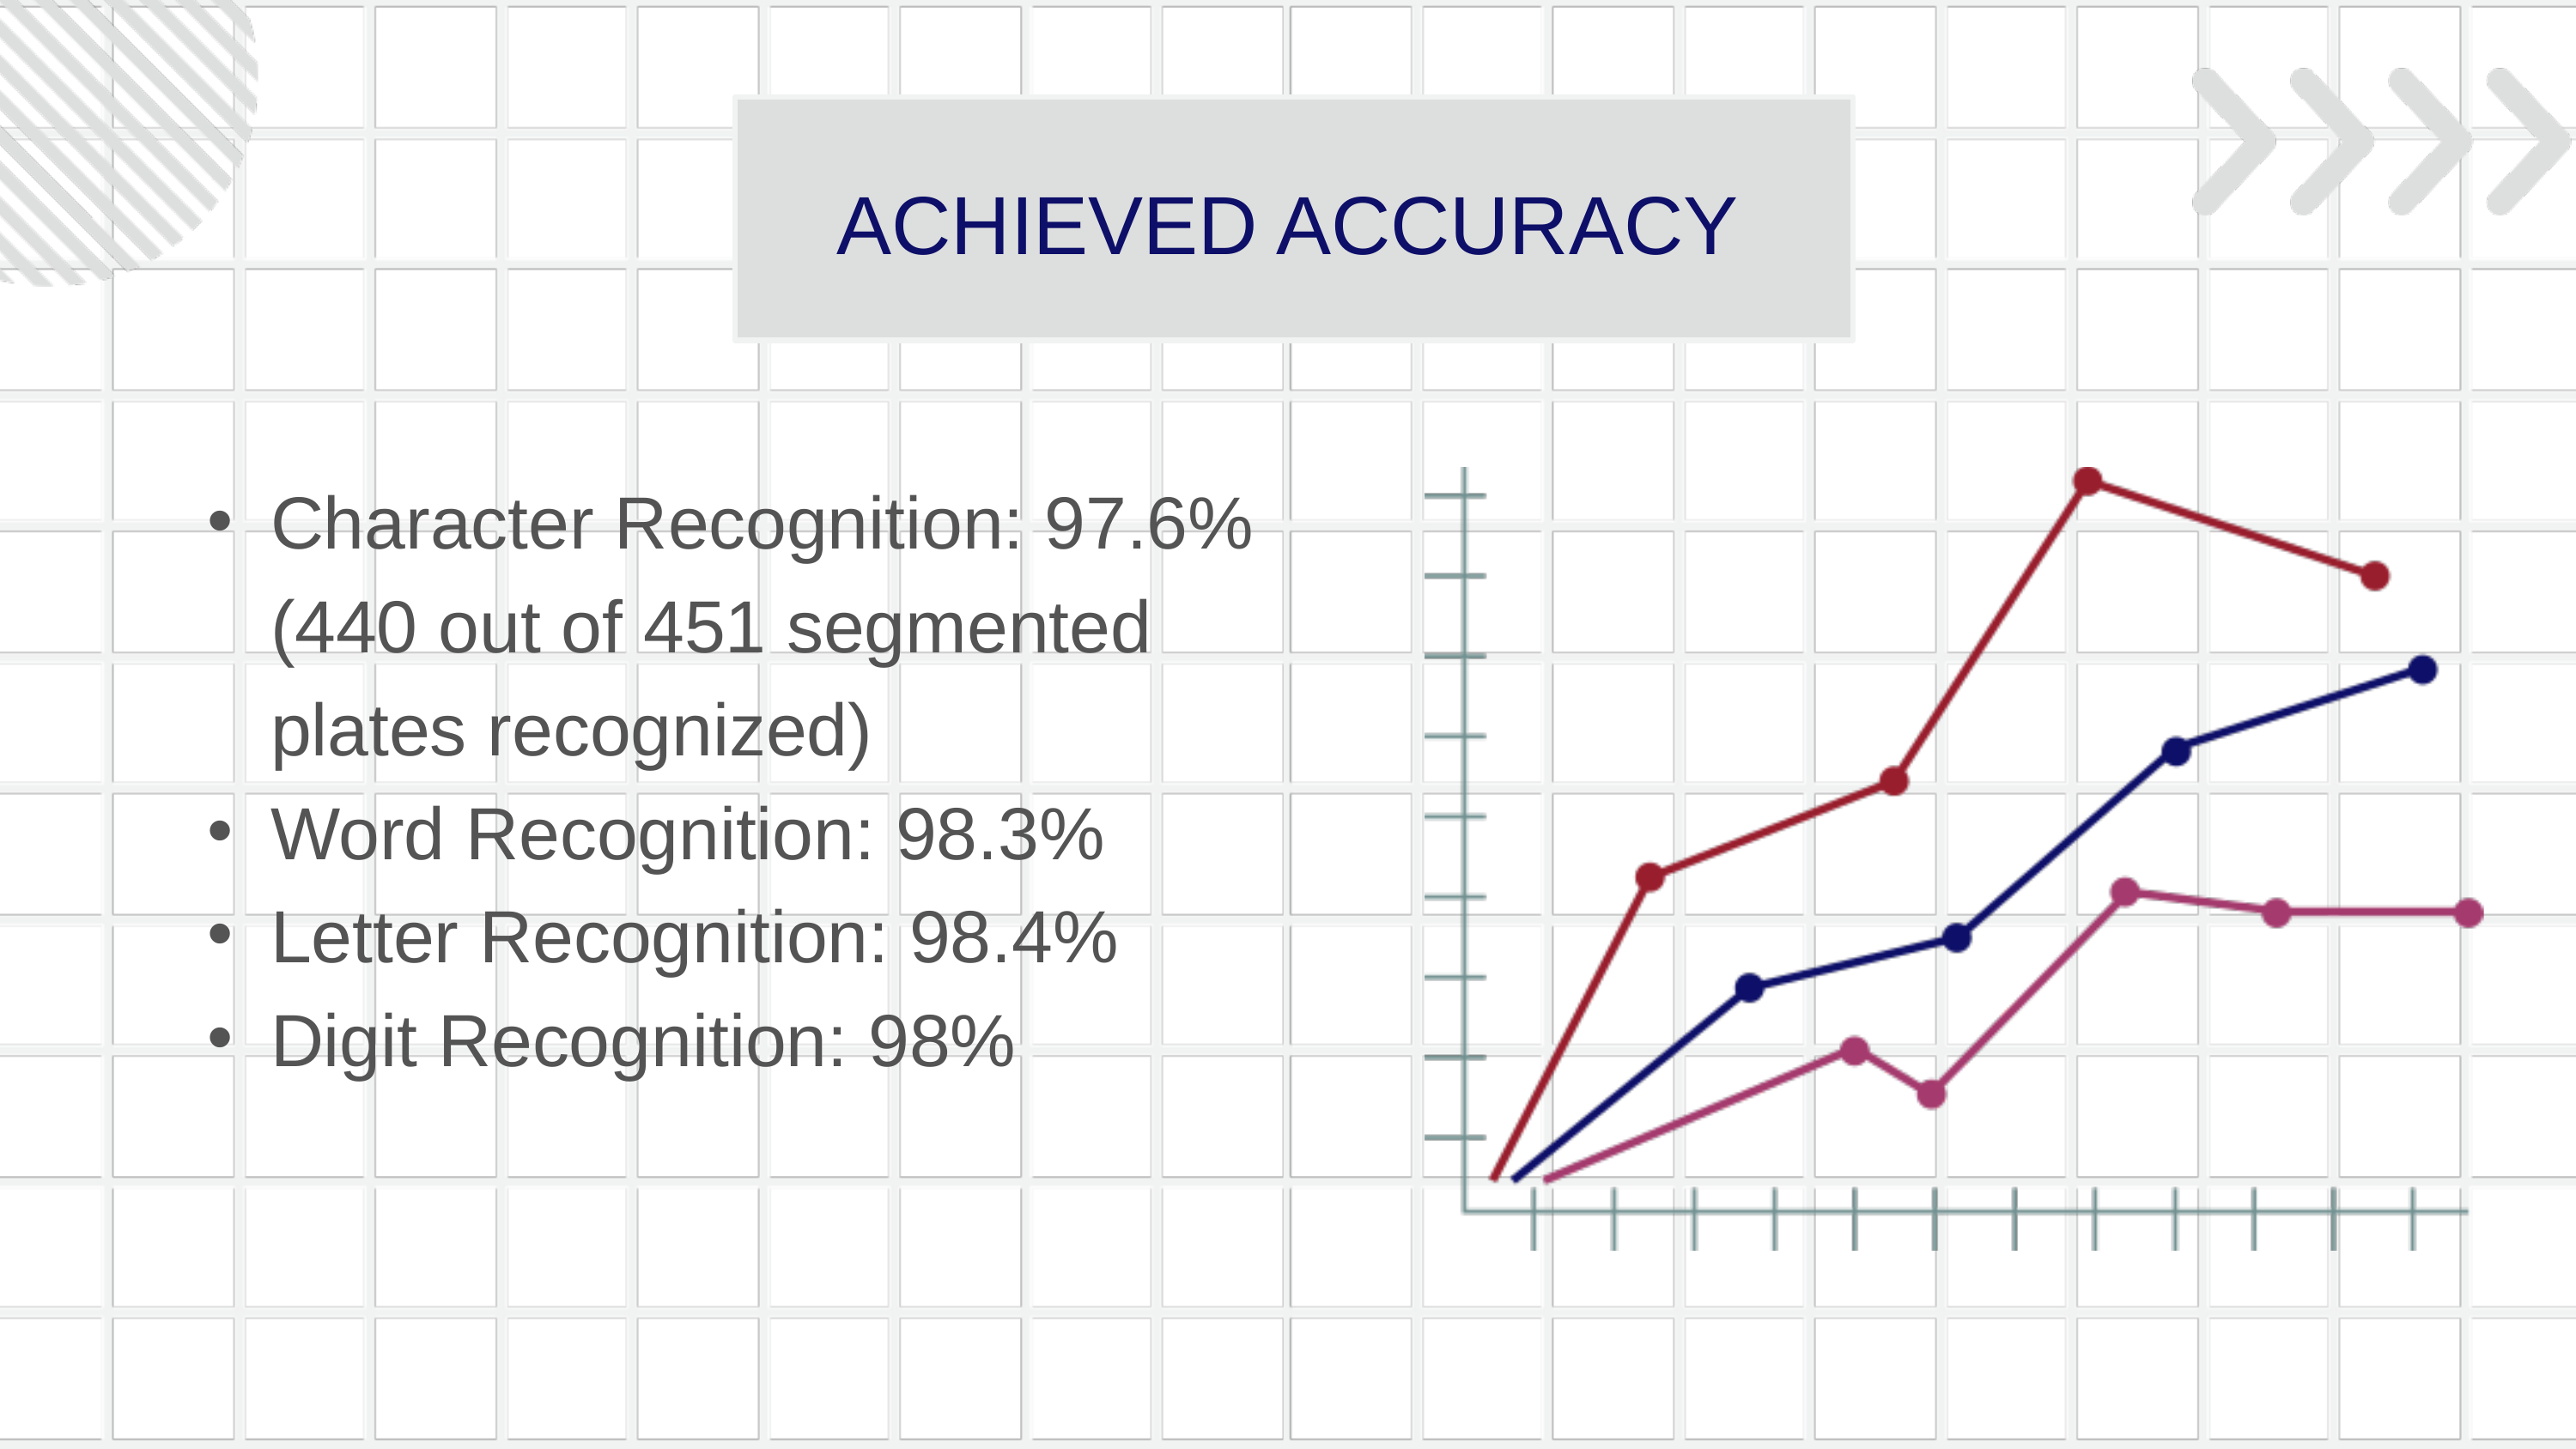

ACHIEVED ACCURACY
Character Recognition: 97.6% (440 out of 451 segmented plates recognized)
Word Recognition: 98.3%
Letter Recognition: 98.4%
Digit Recognition: 98%